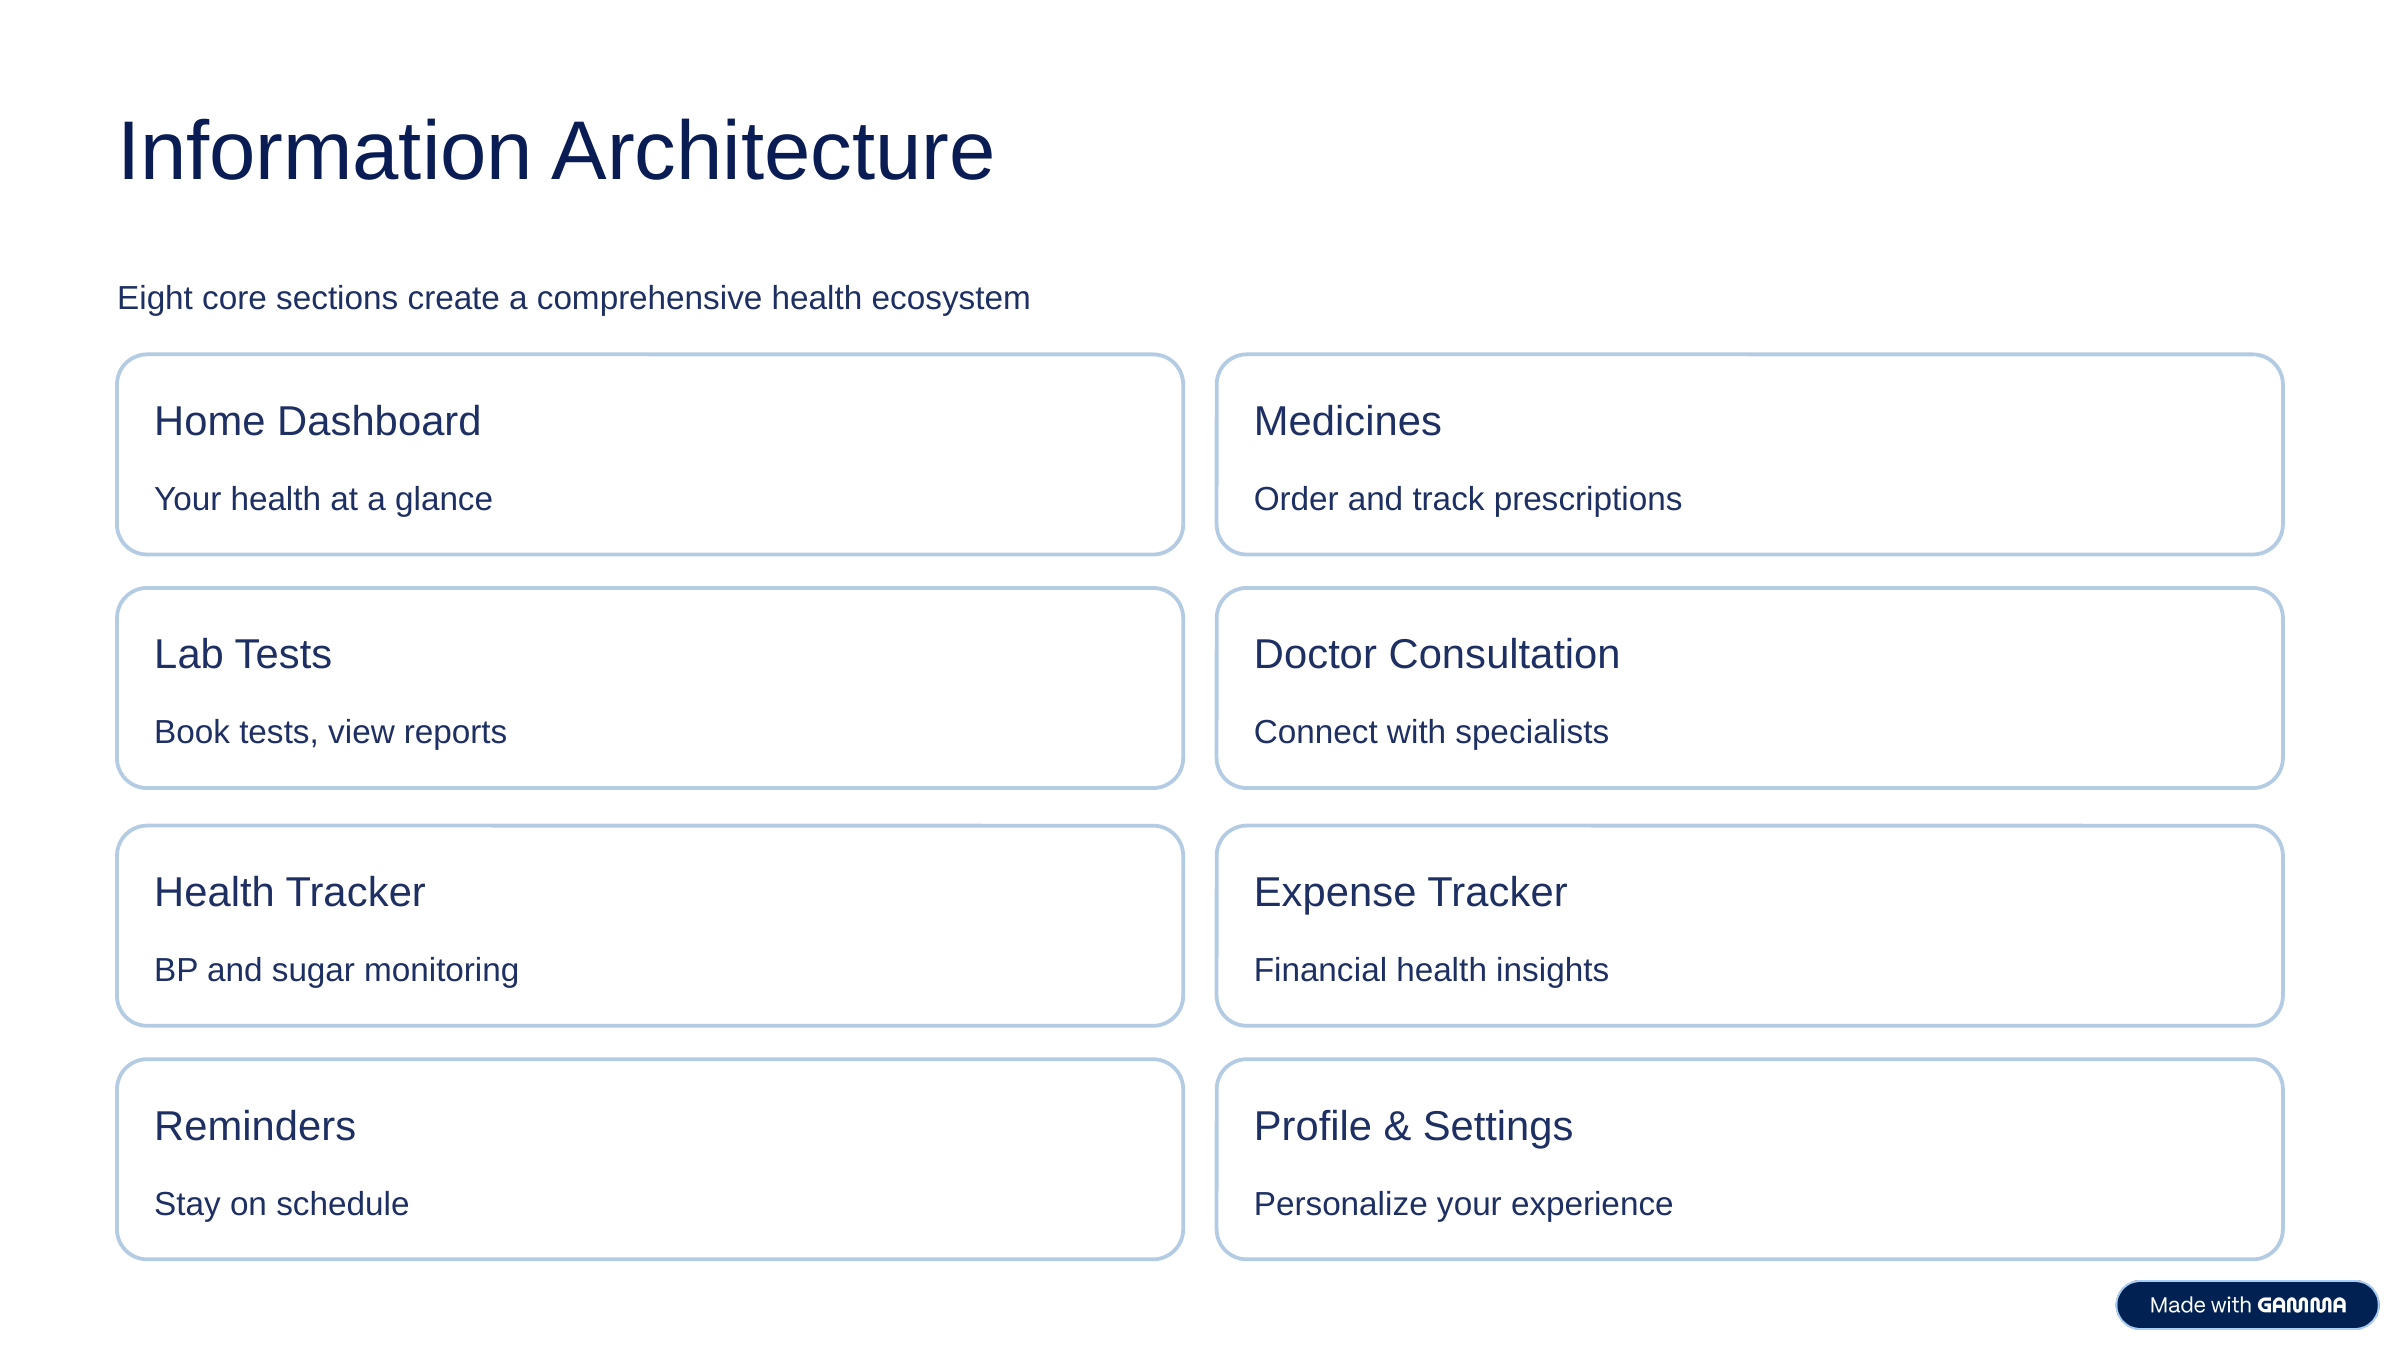

Information Architecture
Eight core sections create a comprehensive health ecosystem

Home Dashboard
Medicines
Your health at a glance
Order and track prescriptions

Lab Tests
Doctor Consultation
Book tests, view reports
Connect with specialists

Health Tracker
Expense Tracker
BP and sugar monitoring
Financial health insights

Reminders
Profile & Settings
Stay on schedule
Personalize your experience